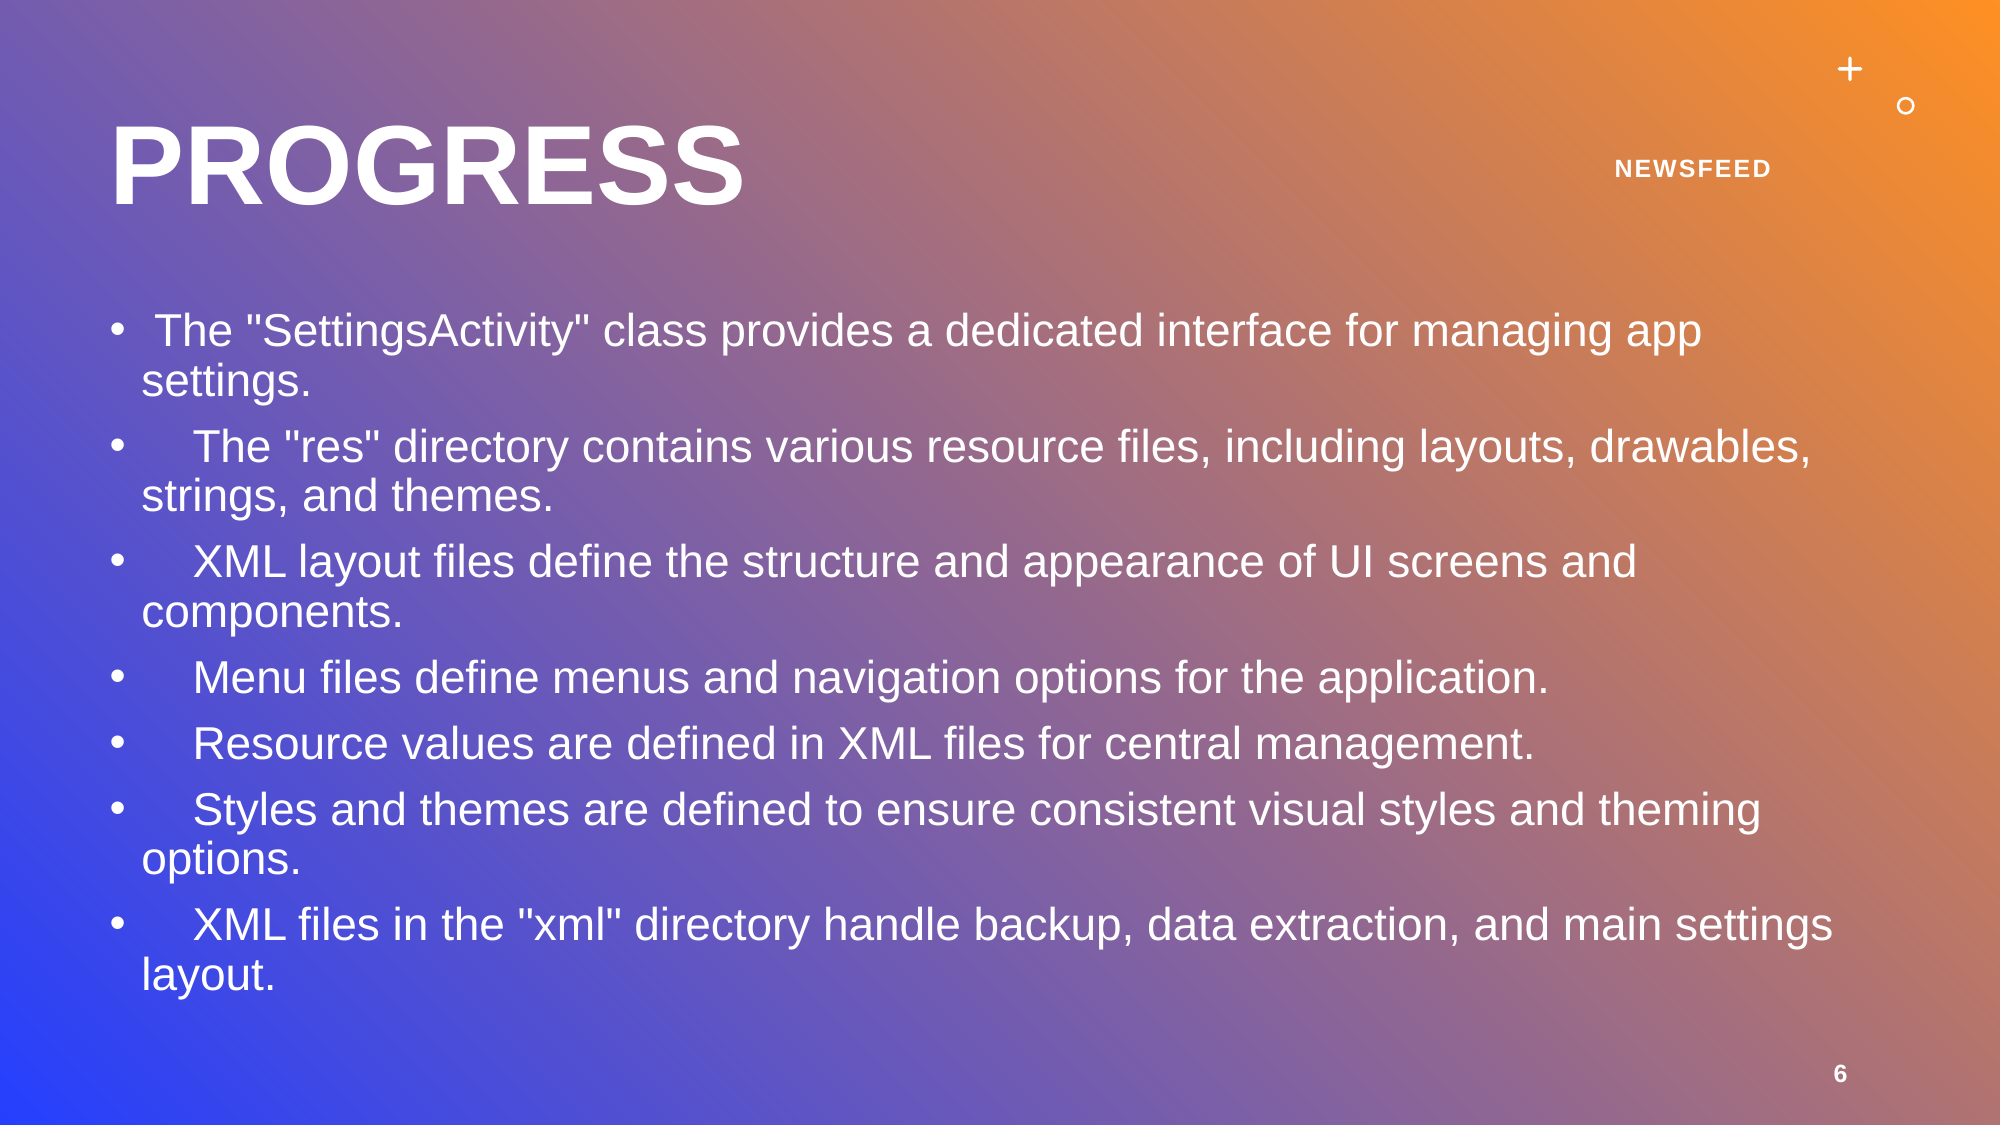

# progress
NEWSFEED
 The "SettingsActivity" class provides a dedicated interface for managing app settings.
    The "res" directory contains various resource files, including layouts, drawables, strings, and themes.
    XML layout files define the structure and appearance of UI screens and components.
    Menu files define menus and navigation options for the application.
    Resource values are defined in XML files for central management.
    Styles and themes are defined to ensure consistent visual styles and theming options.
    XML files in the "xml" directory handle backup, data extraction, and main settings layout.
6